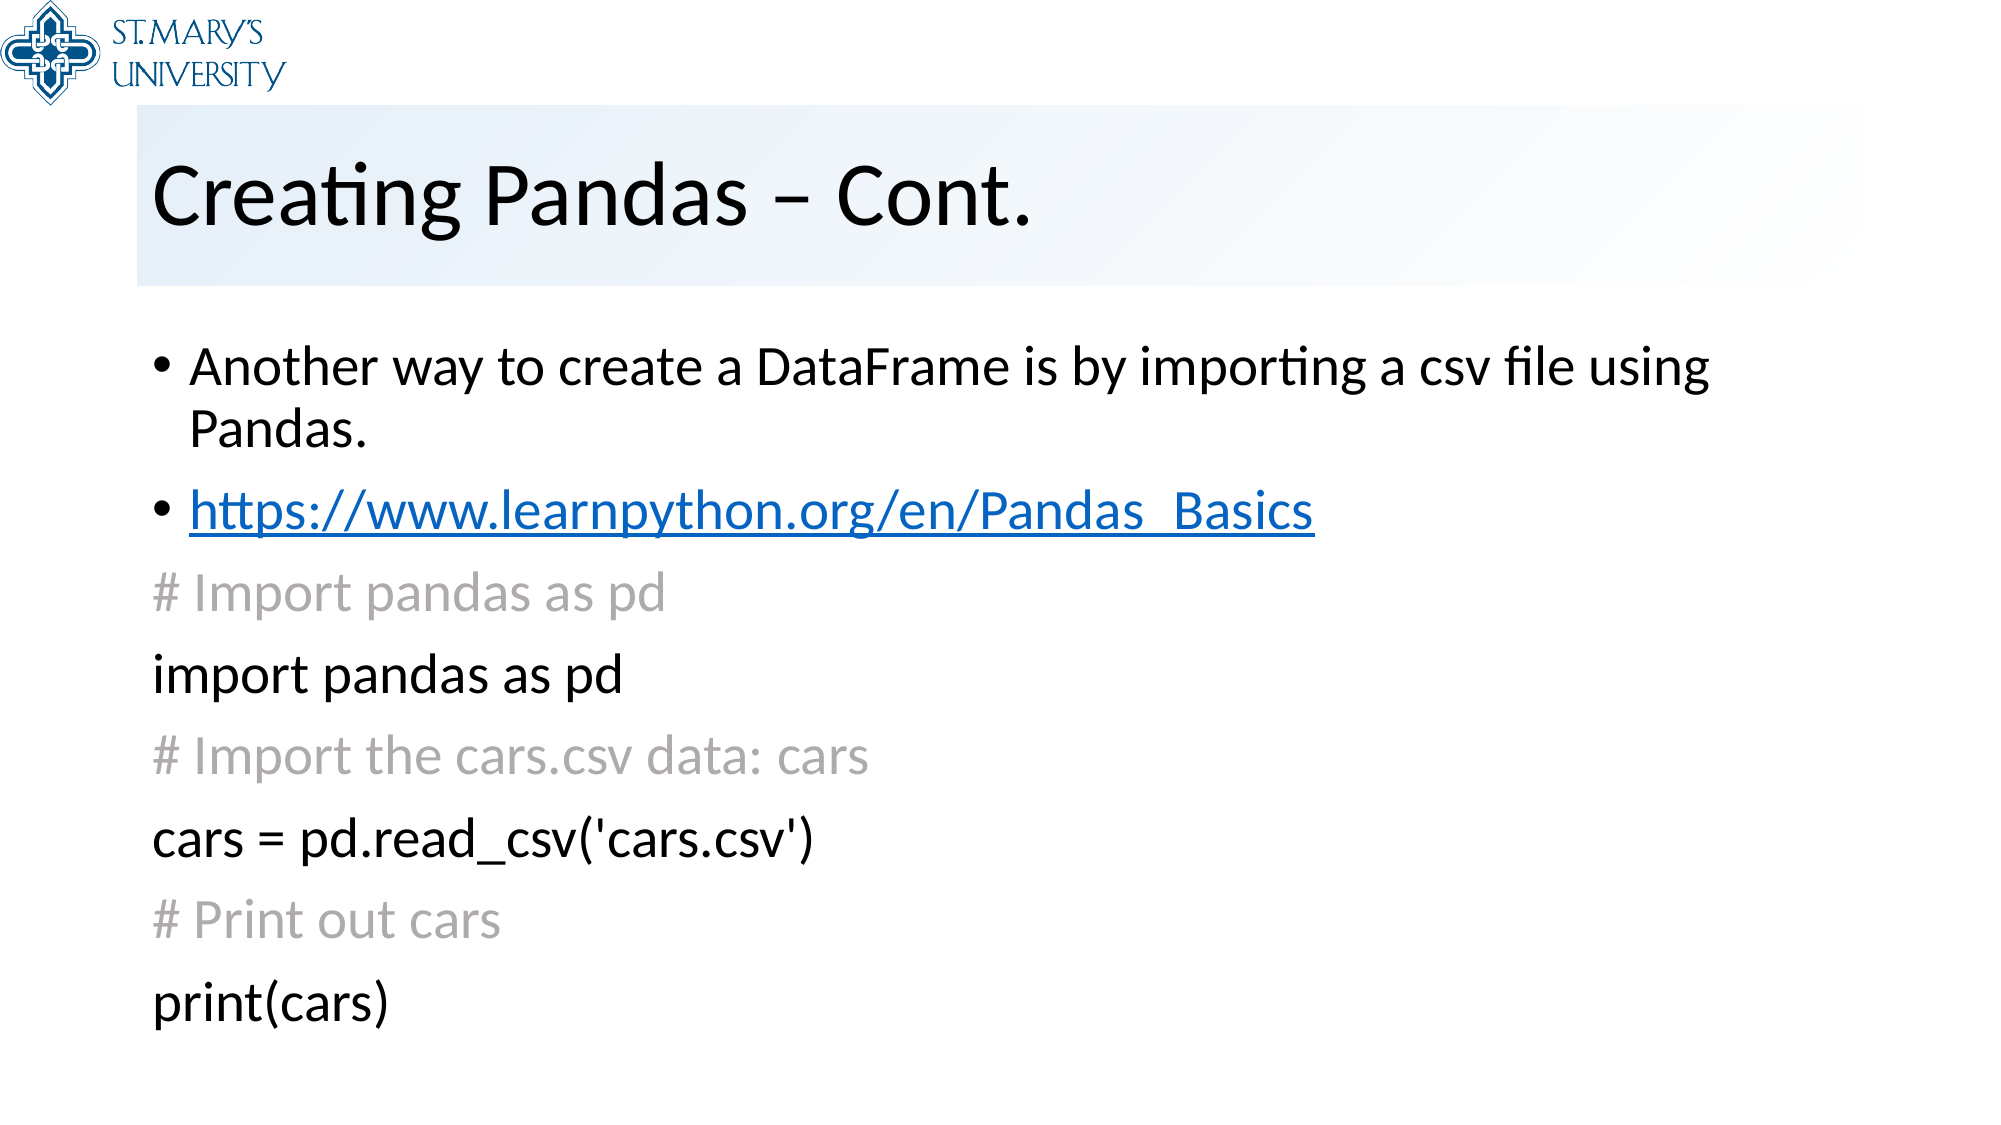

# Creating Pandas – Cont.
Another way to create a DataFrame is by importing a csv file using Pandas.
https://www.learnpython.org/en/Pandas_Basics
# Import pandas as pd
import pandas as pd
# Import the cars.csv data: cars
cars = pd.read_csv('cars.csv')
# Print out cars
print(cars)